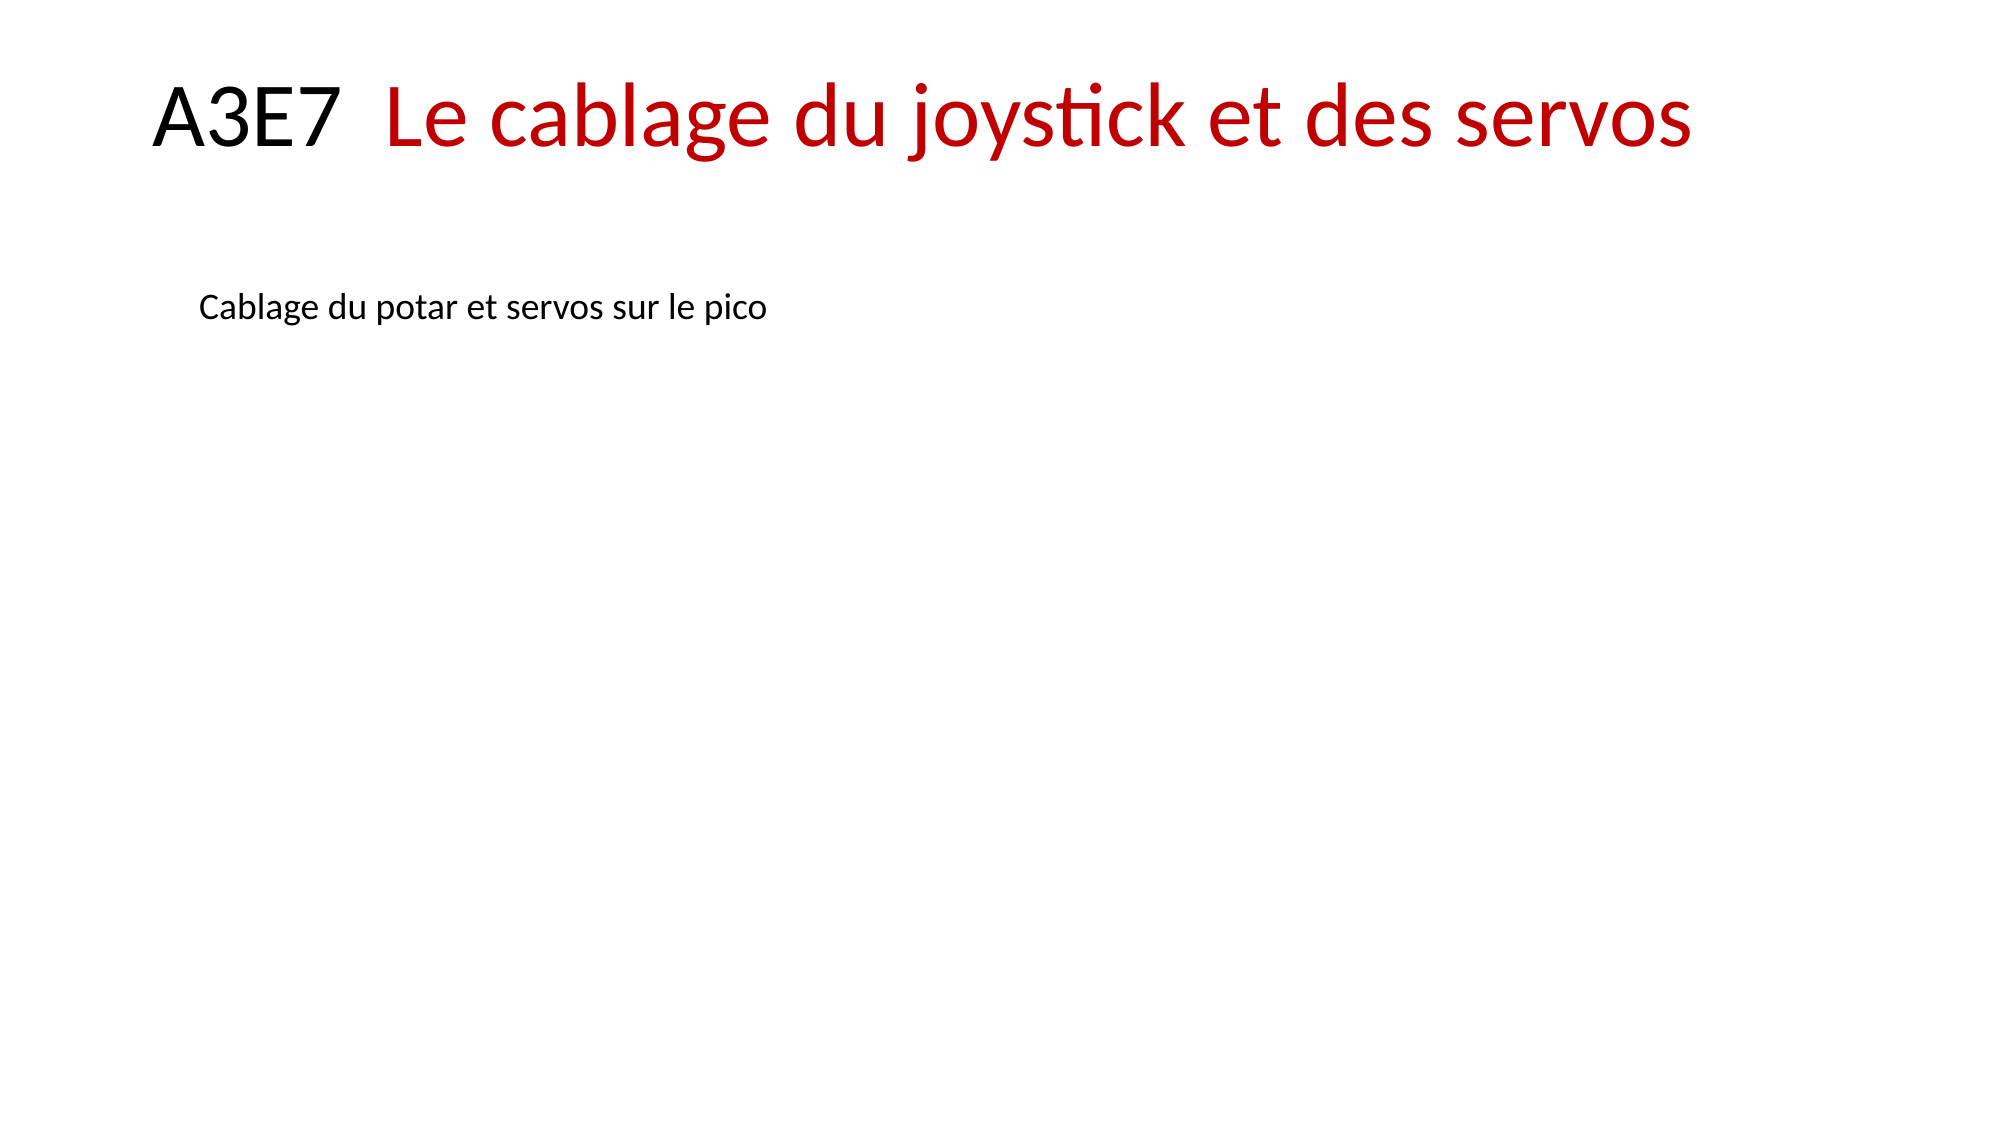

A3E7  Le cablage du joystick et des servos
Cablage du potar et servos sur le pico